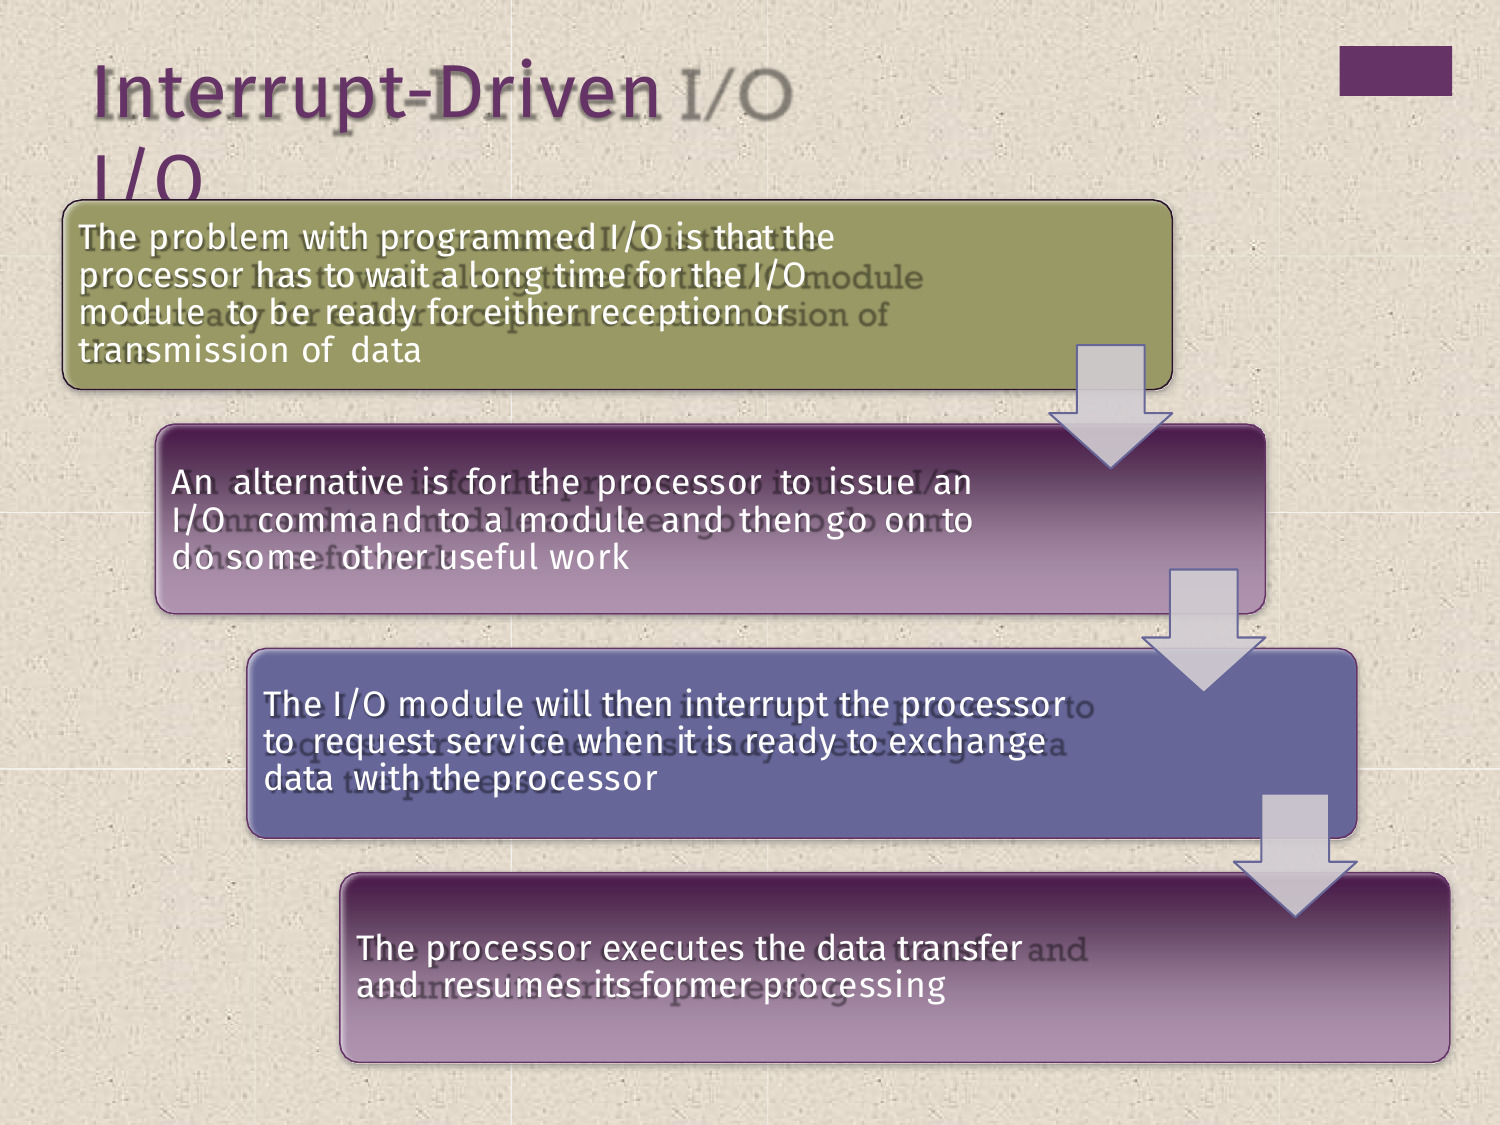

# Interrupt-Driven I/O

The problem with programmed I/O is that the  processor has to wait a long time for the I/O module  to be ready for either reception or transmission of  data

An alternative is for the processor to issue an I/O  command to a module and then go on to do some  other useful work

The I/O module will then interrupt the processor to  request service when it is ready to exchange data  with the processor

The processor executes the data transfer and  resumes its former processing